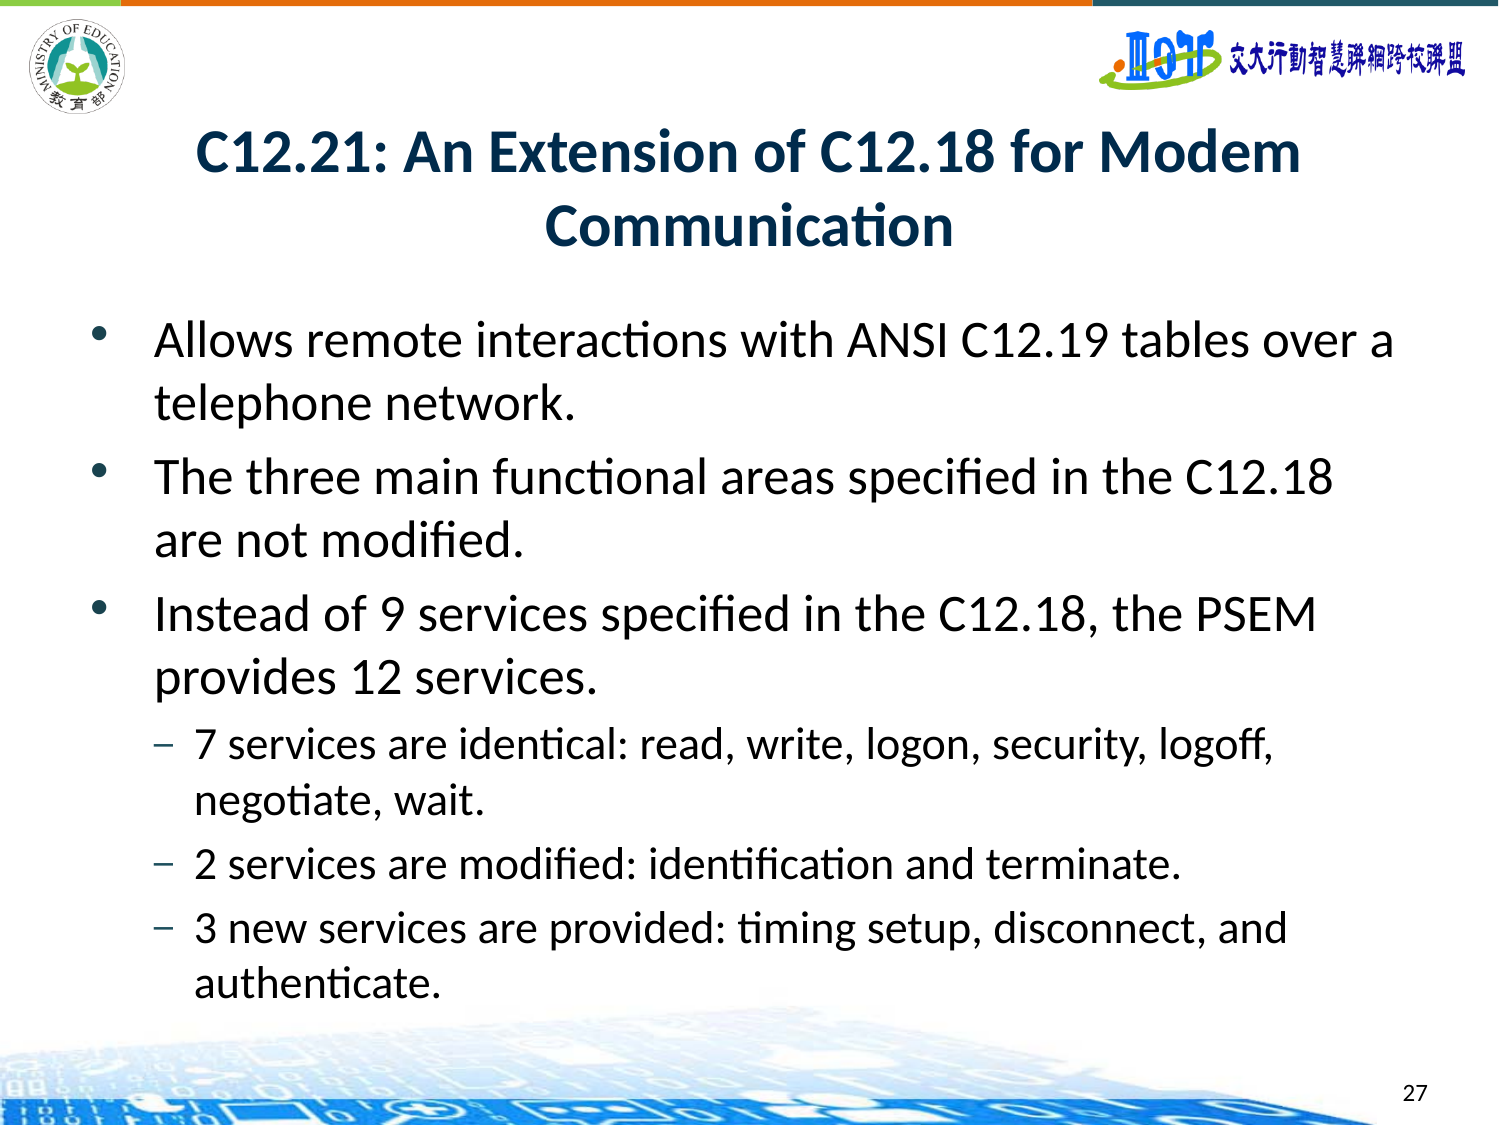

# C12.21: An Extension of C12.18 for Modem Communication
Allows remote interactions with ANSI C12.19 tables over a telephone network.
The three main functional areas specified in the C12.18 are not modified.
Instead of 9 services specified in the C12.18, the PSEM provides 12 services.
7 services are identical: read, write, logon, security, logoff, negotiate, wait.
2 services are modified: identification and terminate.
3 new services are provided: timing setup, disconnect, and authenticate.
27